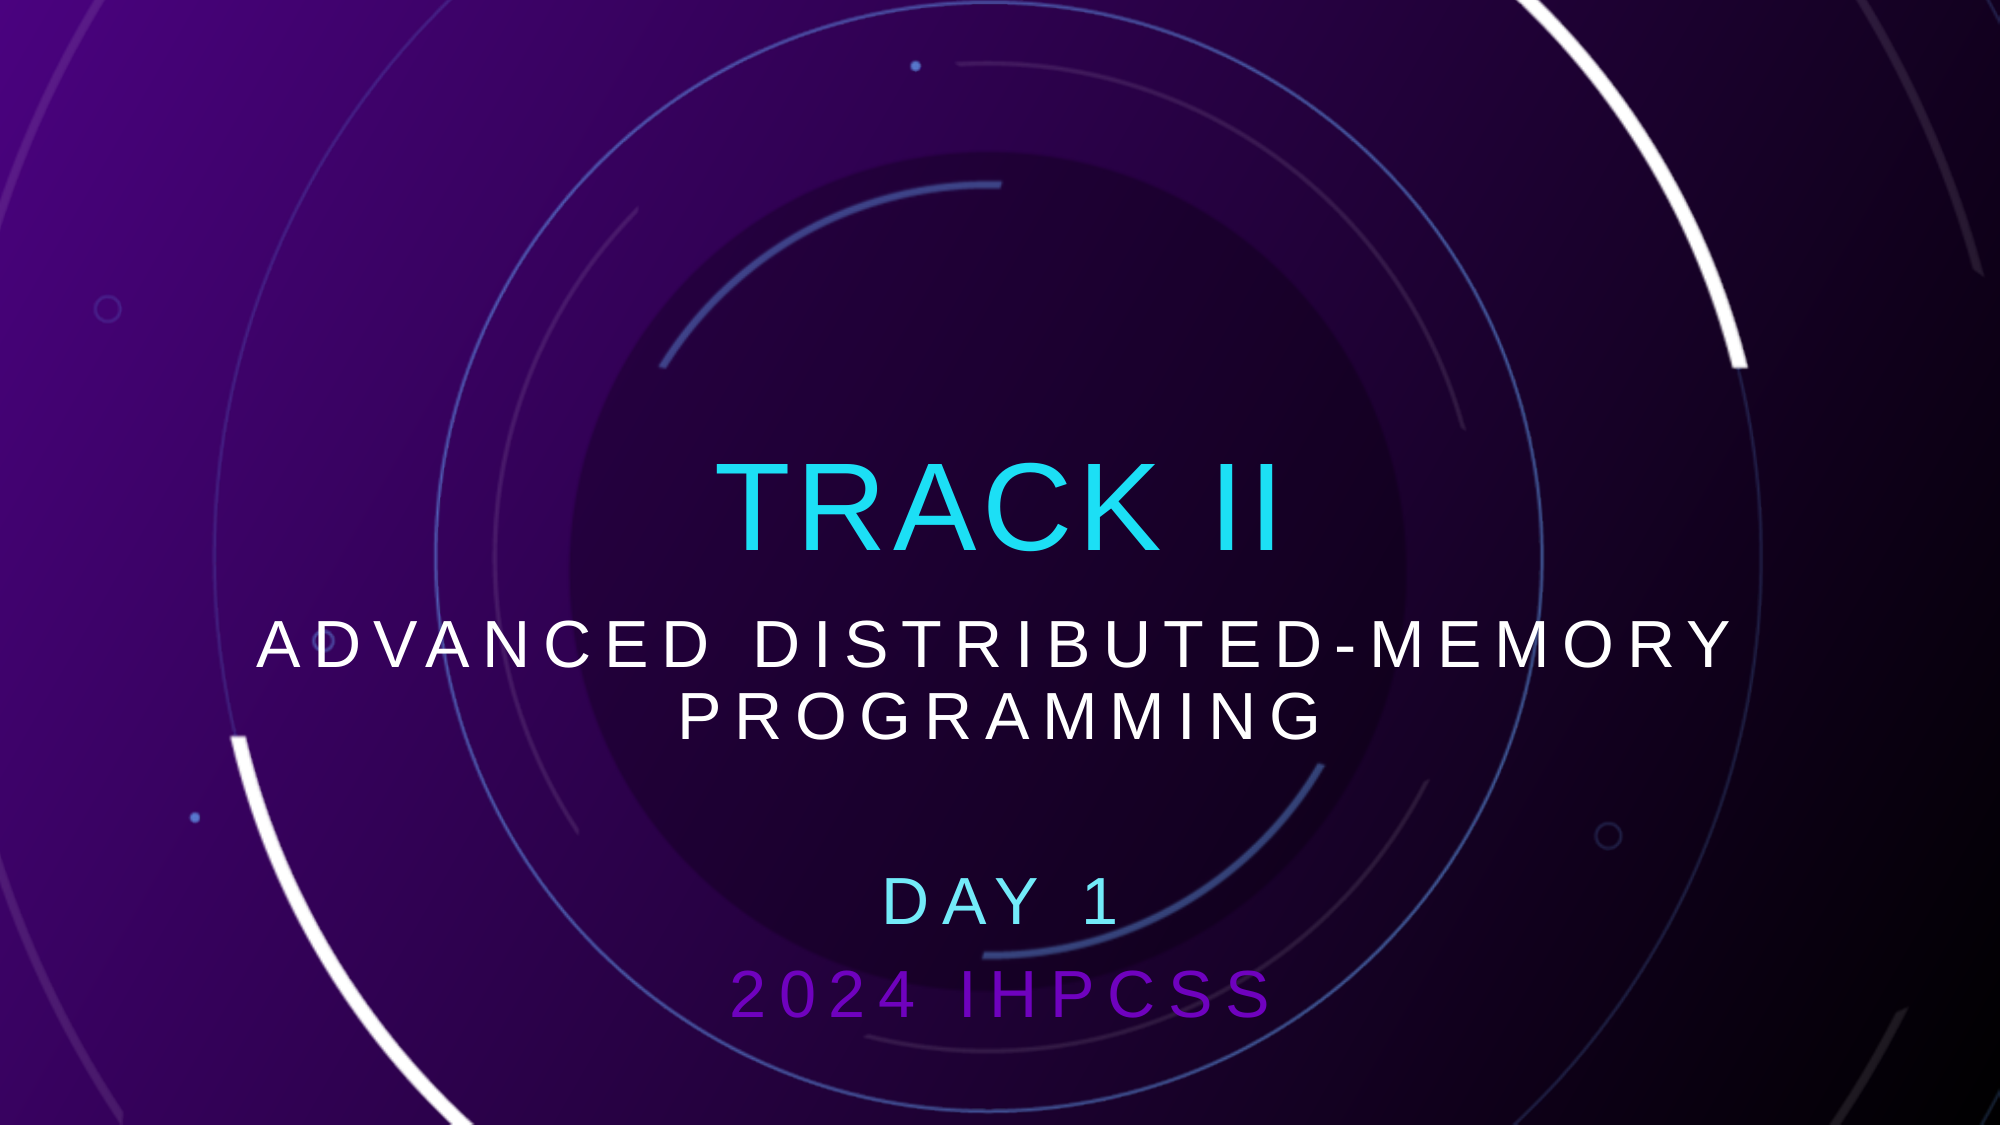

# Track II
Advanced Distributed-Memory Programming

Day 1
2024 IHPCSS